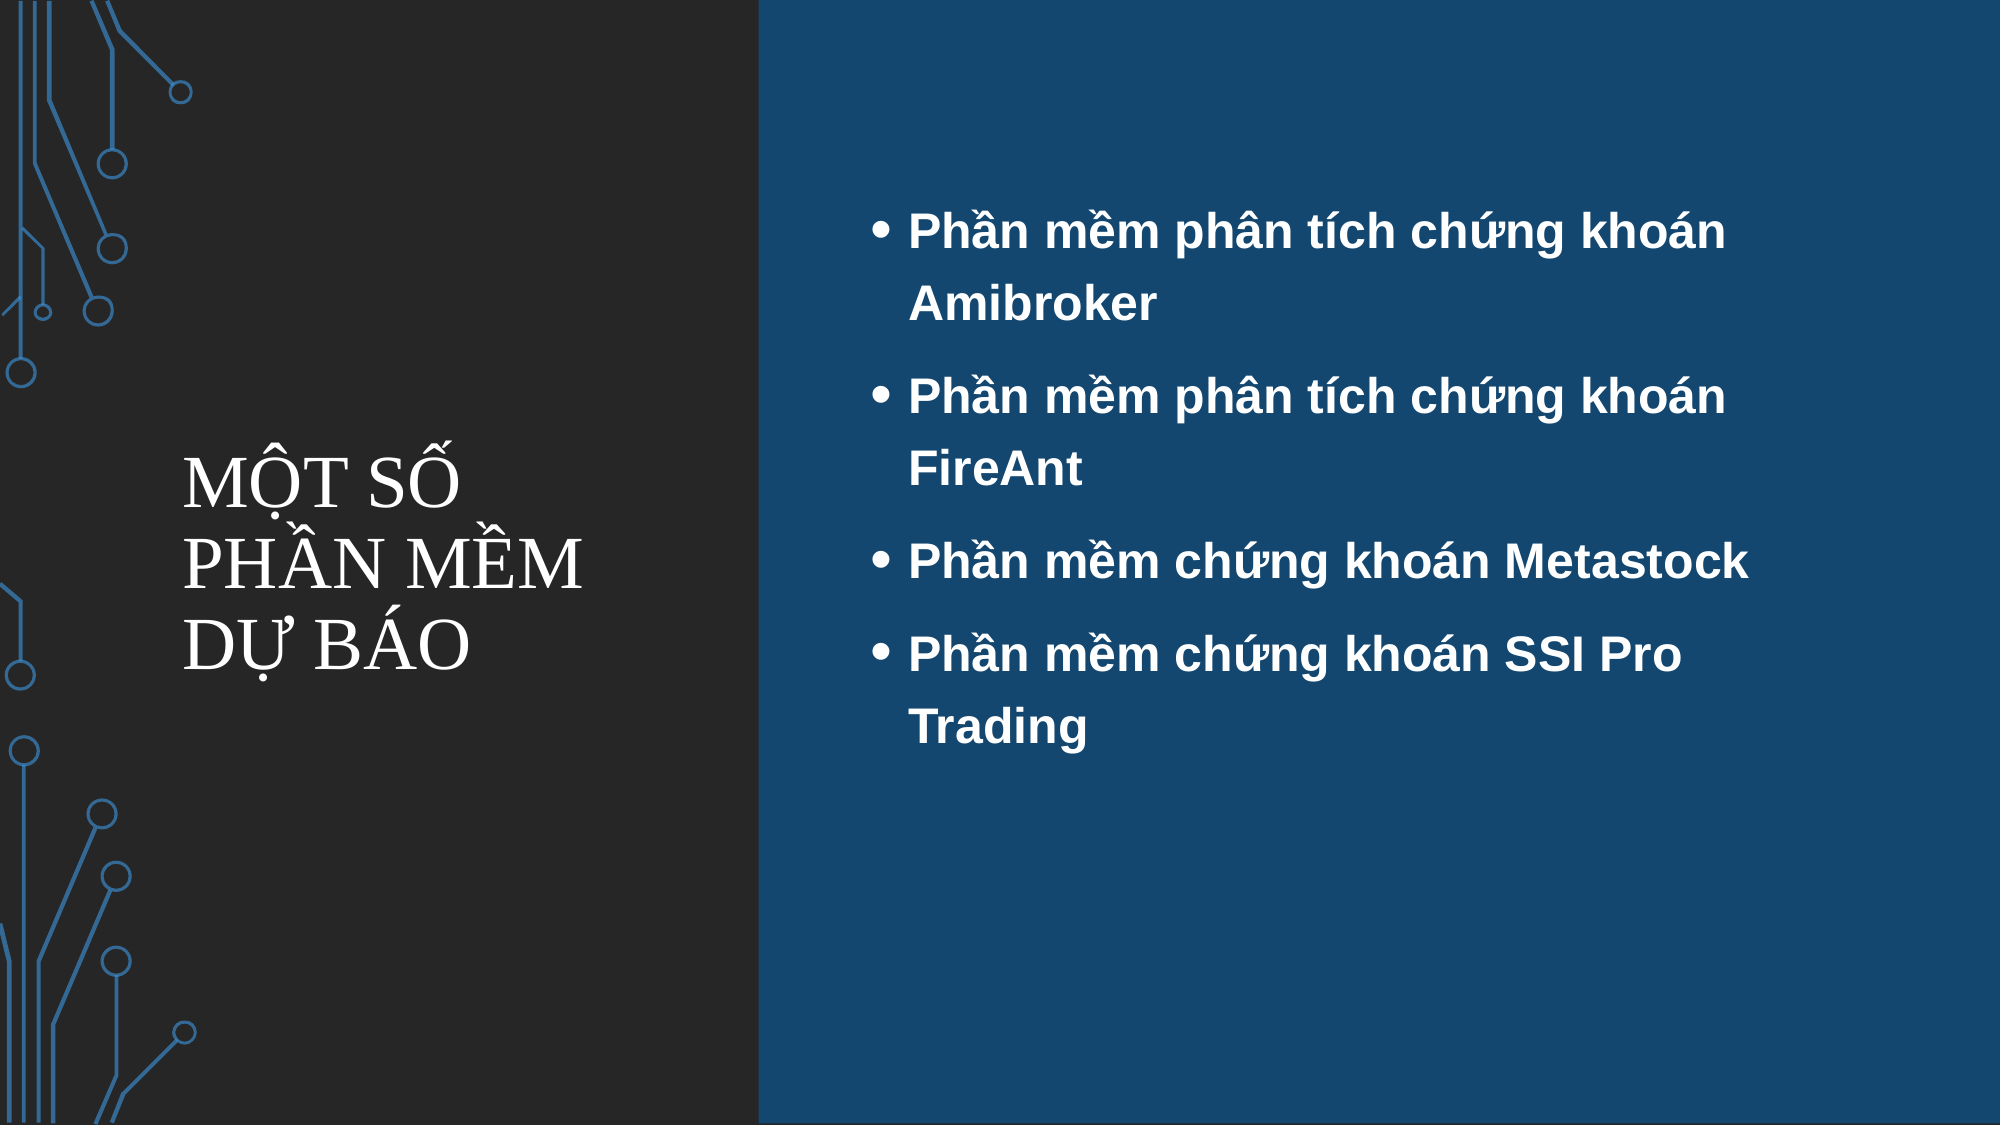

# Một số phần mềm dự báo
Phần mềm phân tích chứng khoán Amibroker
Phần mềm phân tích chứng khoán FireAnt
Phần mềm chứng khoán Metastock
Phần mềm chứng khoán SSI Pro Trading